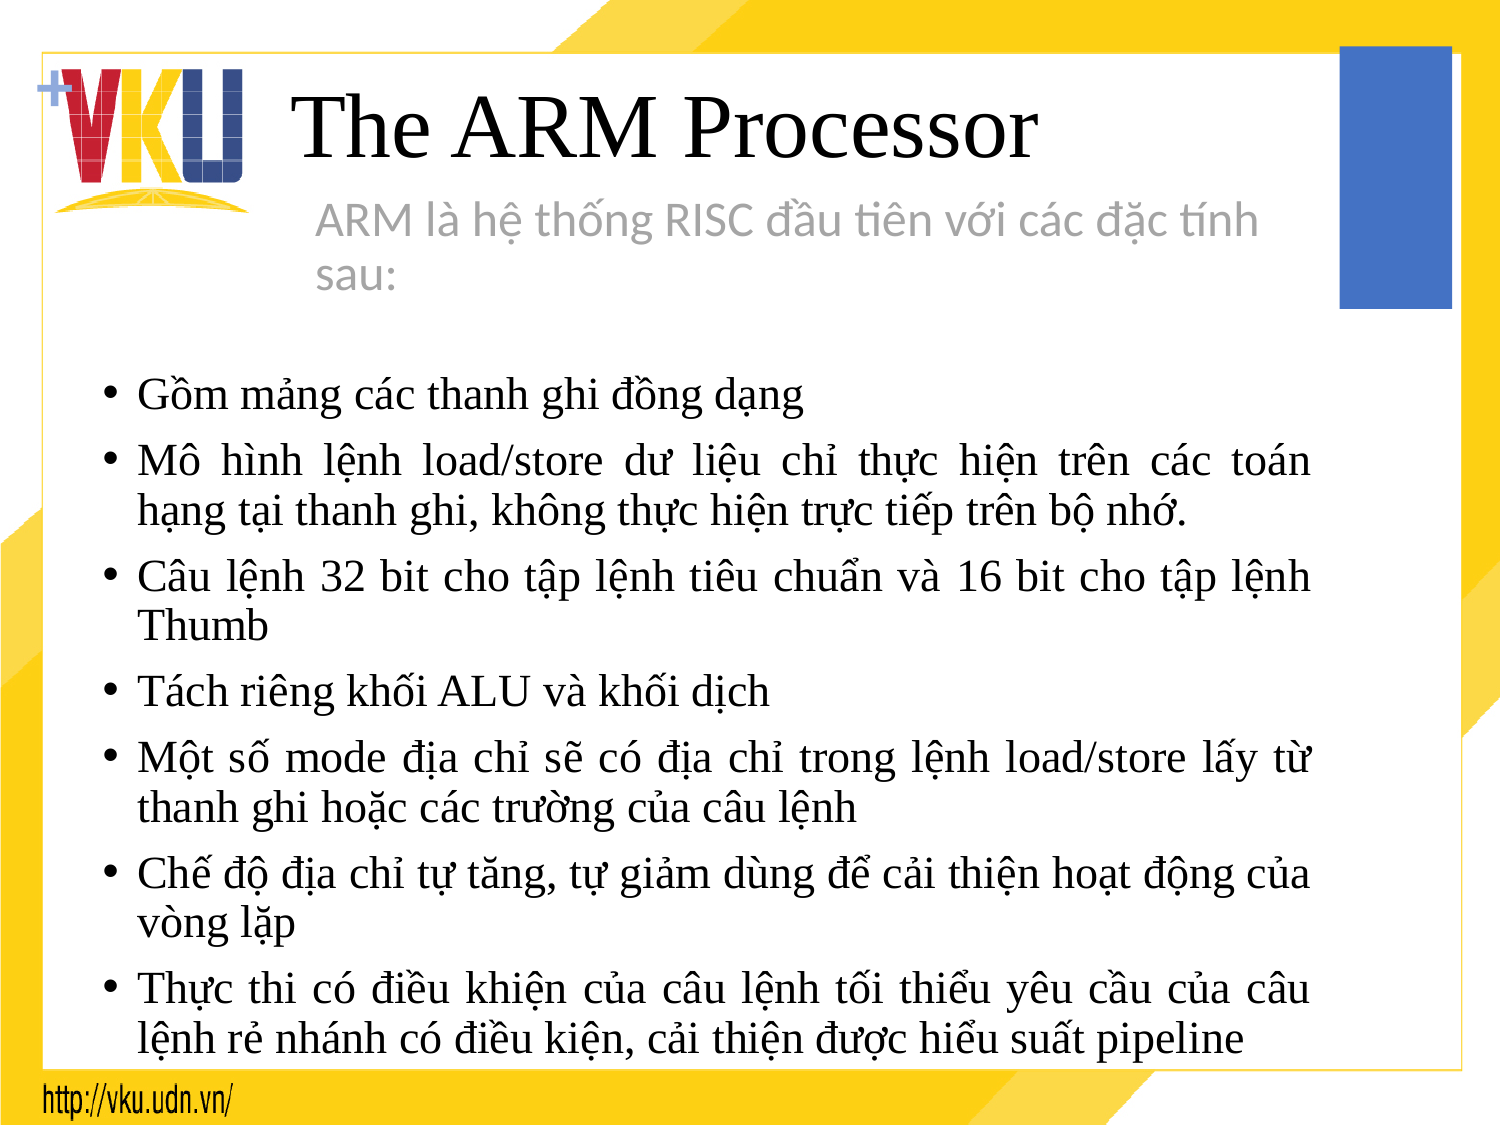

# The ARM Processor
ARM là hệ thống RISC đầu tiên với các đặc tính sau:
Gồm mảng các thanh ghi đồng dạng
Mô hình lệnh load/store dư liệu chỉ thực hiện trên các toán hạng tại thanh ghi, không thực hiện trực tiếp trên bộ nhớ.
Câu lệnh 32 bit cho tập lệnh tiêu chuẩn và 16 bit cho tập lệnh Thumb
Tách riêng khối ALU và khối dịch
Một số mode địa chỉ sẽ có địa chỉ trong lệnh load/store lấy từ thanh ghi hoặc các trường của câu lệnh
Chế độ địa chỉ tự tăng, tự giảm dùng để cải thiện hoạt động của vòng lặp
Thực thi có điều khiện của câu lệnh tối thiểu yêu cầu của câu lệnh rẻ nhánh có điều kiện, cải thiện được hiểu suất pipeline